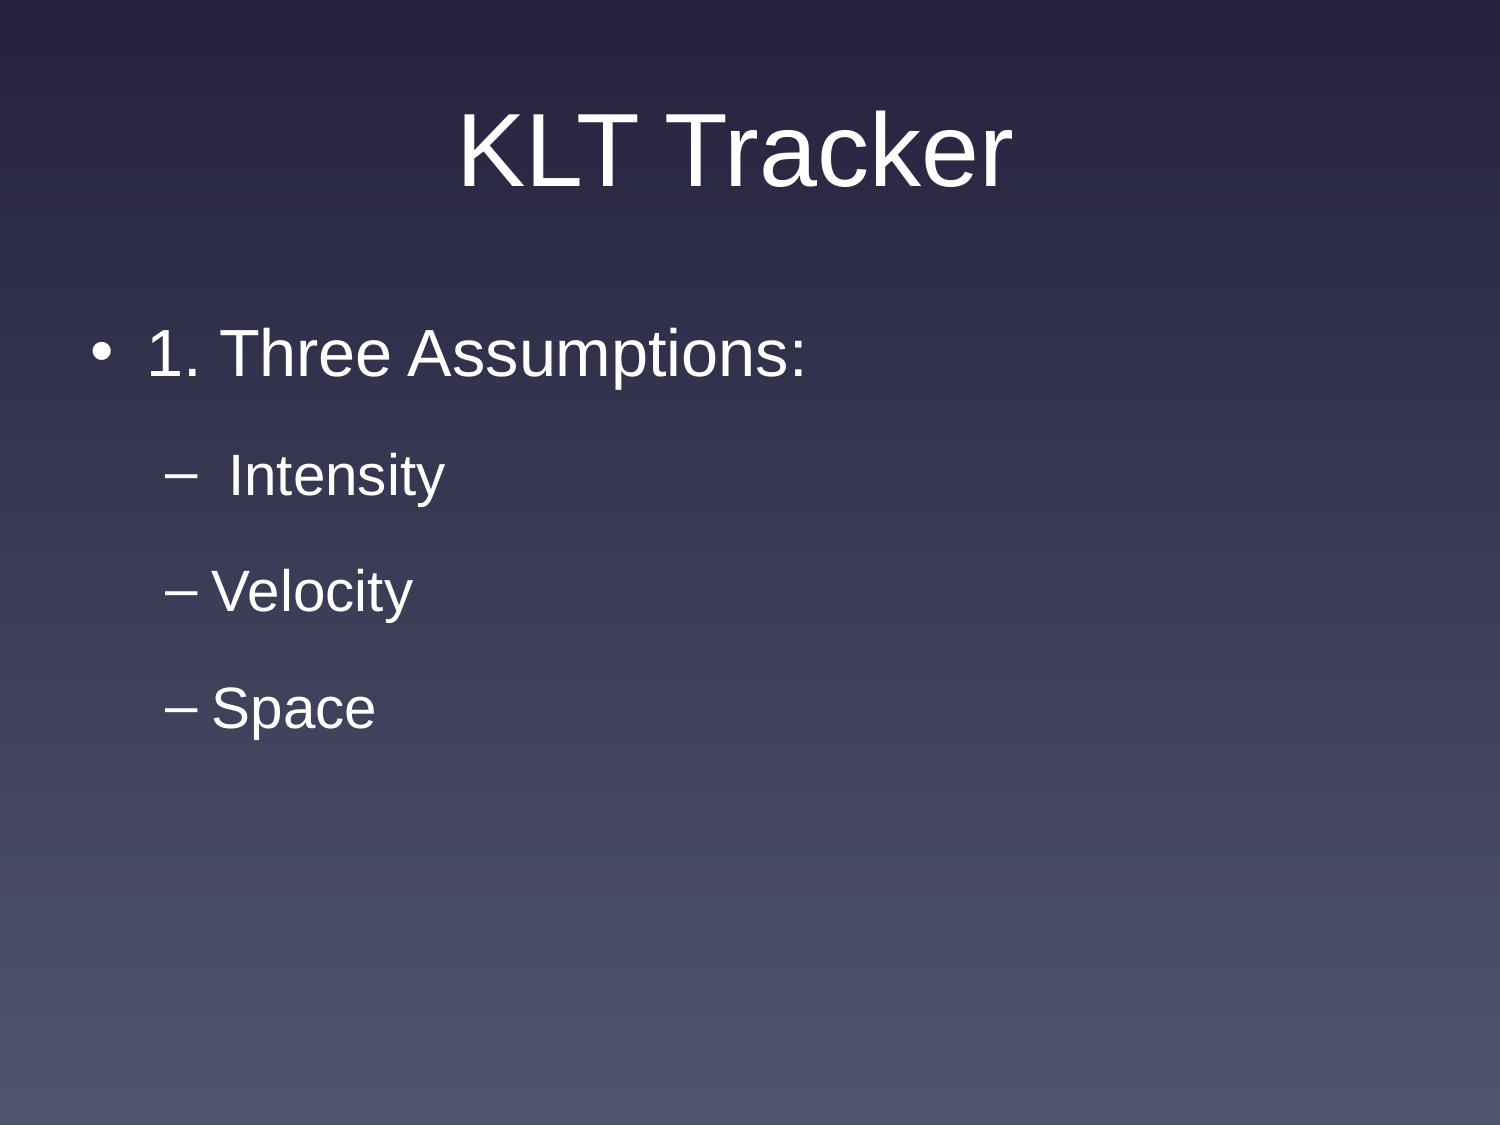

# KLT Tracker
1. Three Assumptions:
 Intensity
Velocity
Space